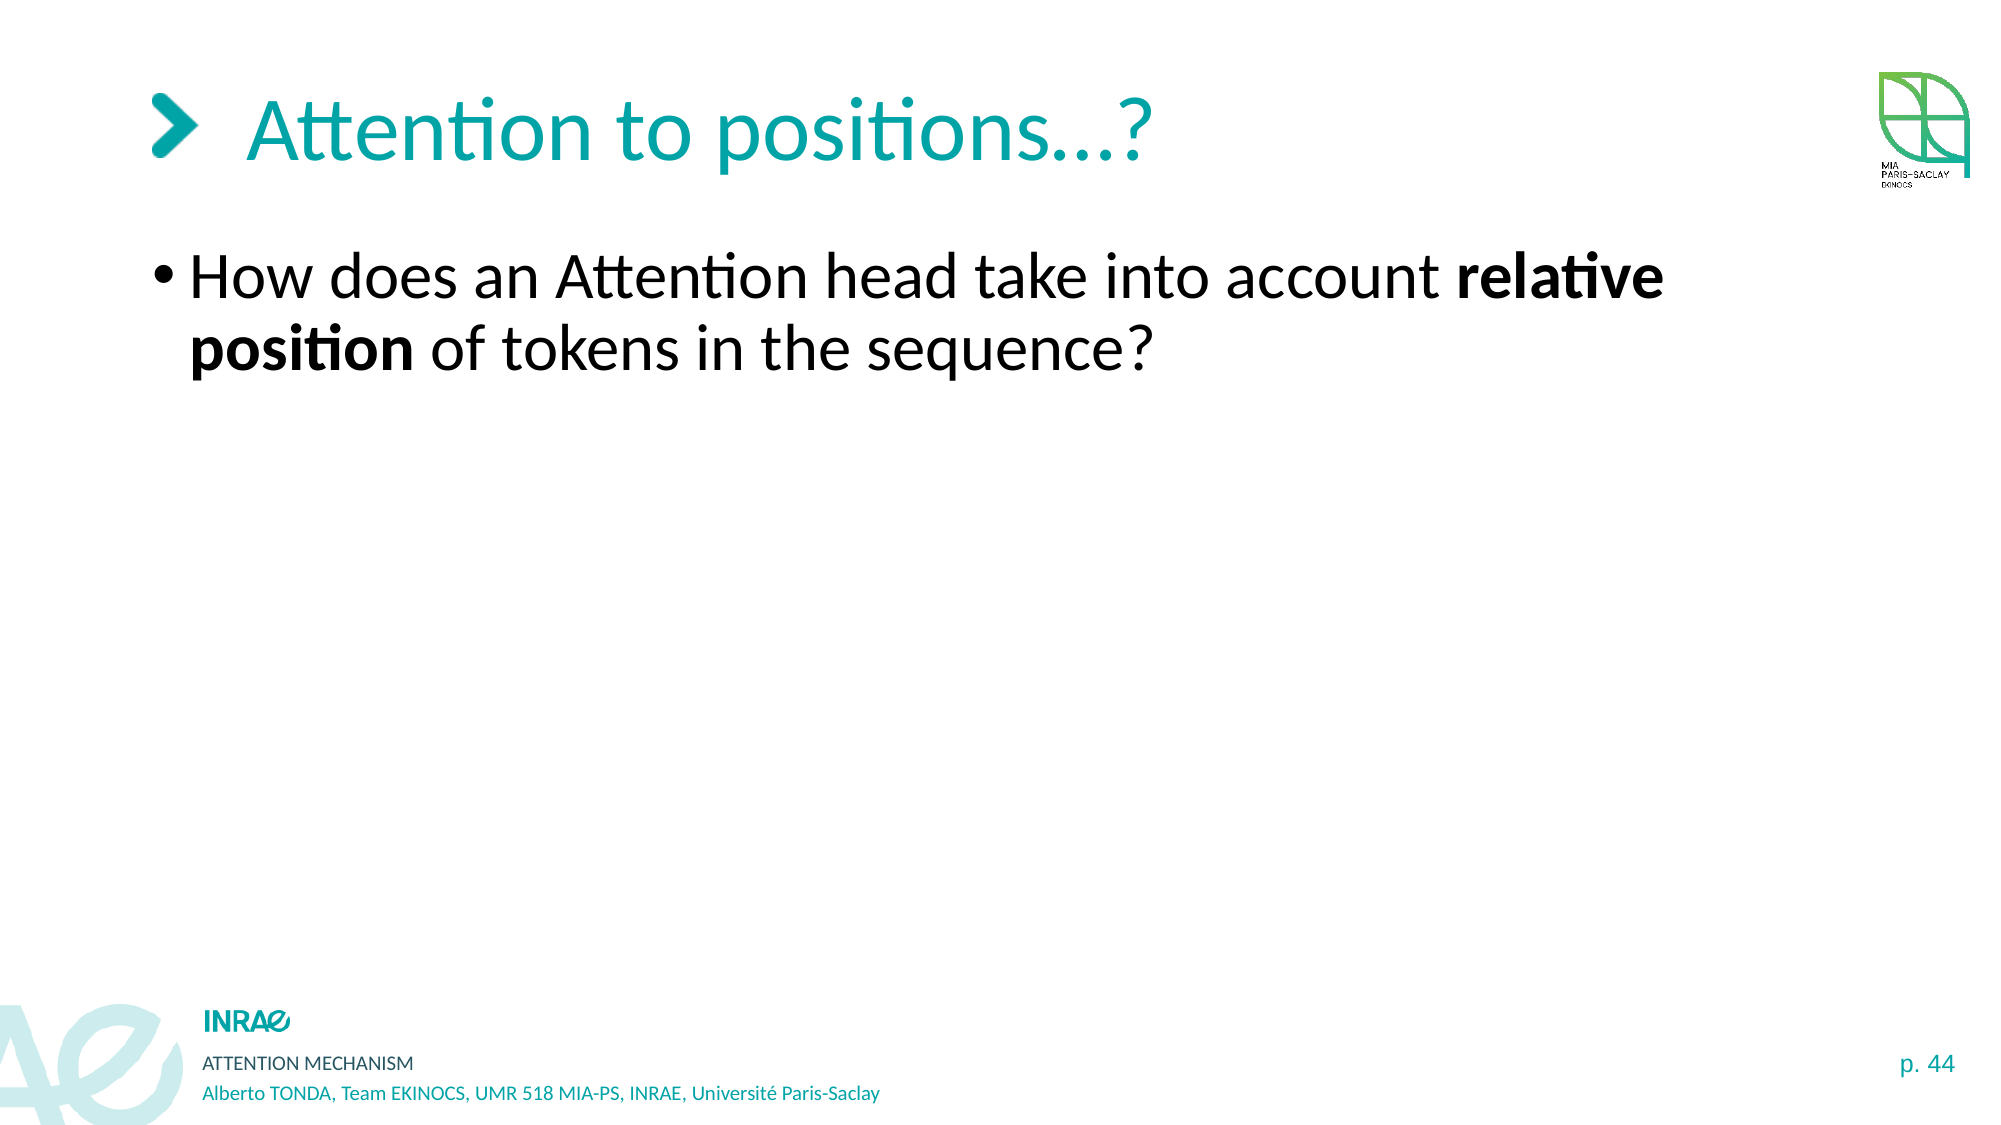

# Attention to positions…?
How does an Attention head take into account relative position of tokens in the sequence?